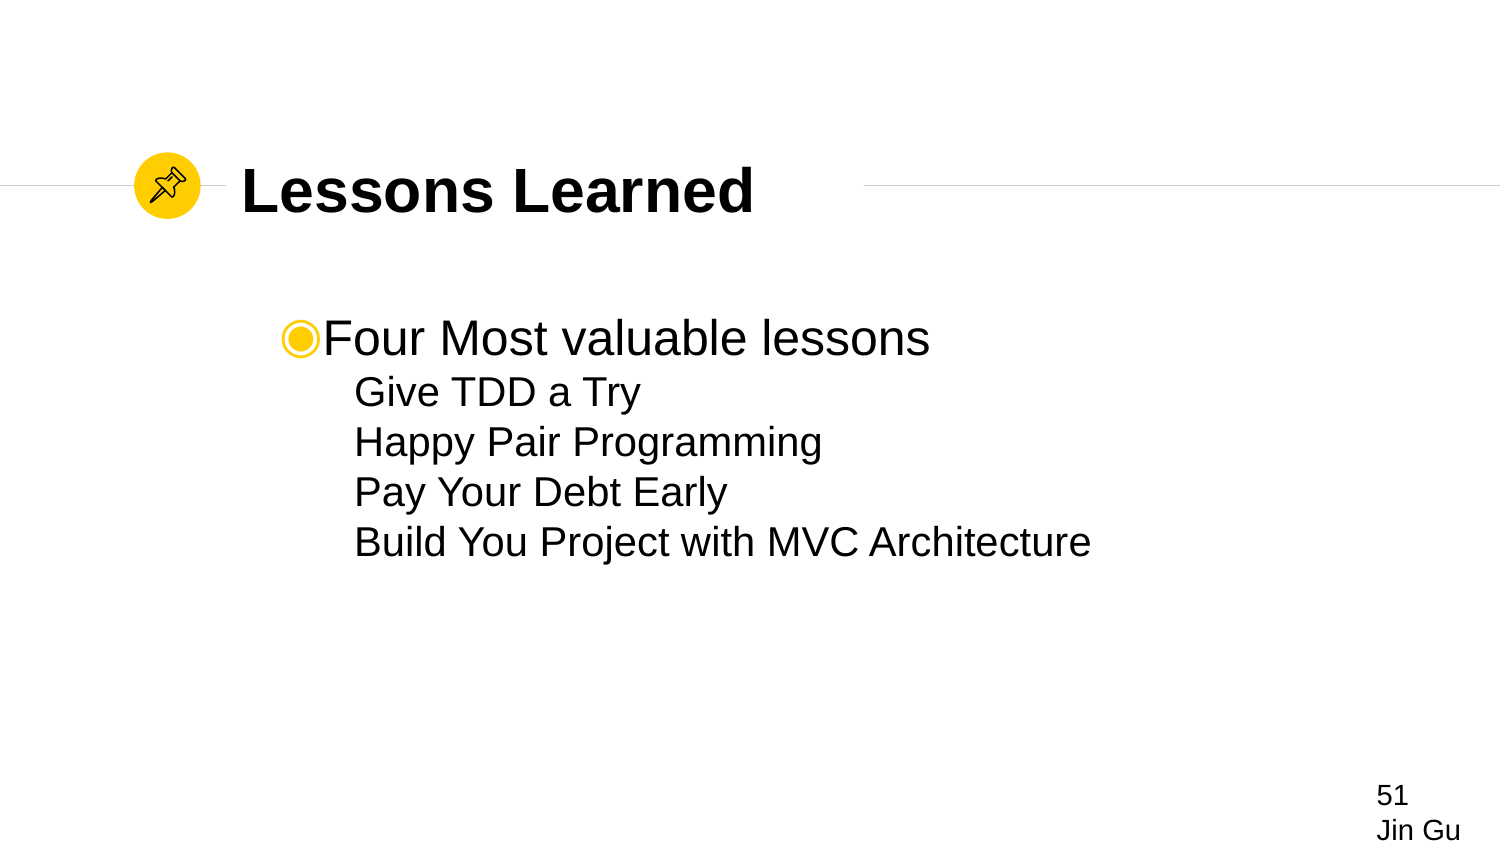

# Lessons Learned

Four Most valuable lessons
Give TDD a Try
Happy Pair Programming
Pay Your Debt Early
Build You Project with MVC Architecture

51
Jin Gu